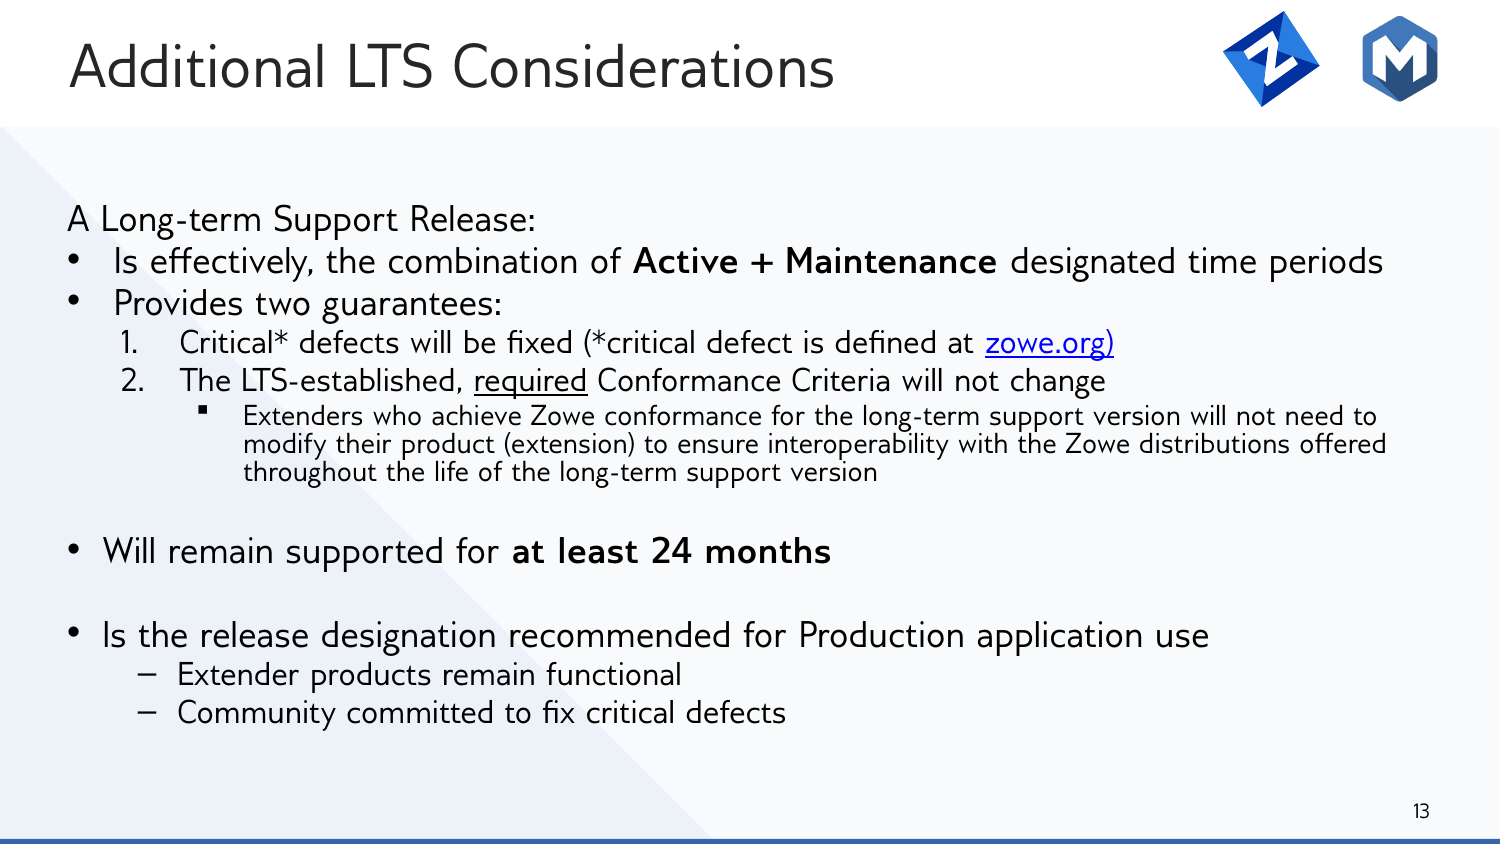

# Additional LTS Considerations

A Long-term Support Release:
Is effectively, the combination of Active + Maintenance designated time periods
Provides two guarantees:
Critical* defects will be fixed (*critical defect is defined at zowe.org)
The LTS-established, required Conformance Criteria will not change
Extenders who achieve Zowe conformance for the long-term support version will not need to modify their product (extension) to ensure interoperability with the Zowe distributions offered throughout the life of the long-term support version

Will remain supported for at least 24 months

Is the release designation recommended for Production application use
Extender products remain functional
Community committed to fix critical defects

13